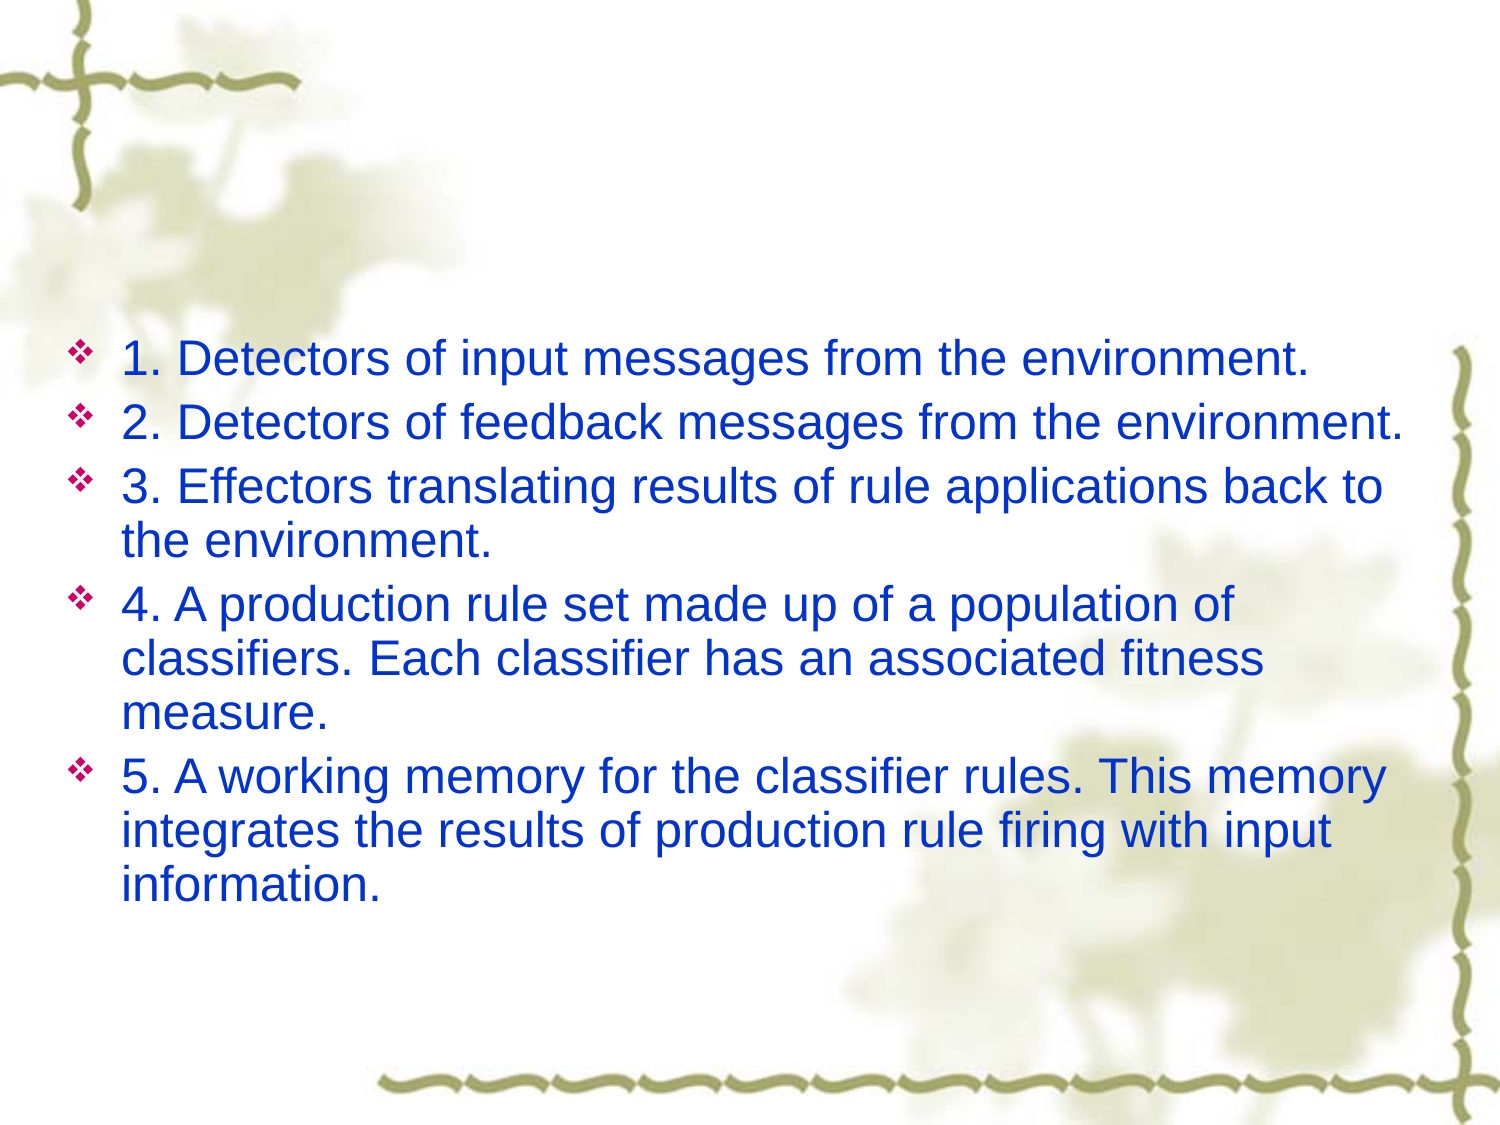

#
1. Detectors of input messages from the environment.
2. Detectors of feedback messages from the environment.
3. Effectors translating results of rule applications back to the environment.
4. A production rule set made up of a population of classifiers. Each classifier has an associated fitness measure.
5. A working memory for the classifier rules. This memory integrates the results of production rule firing with input information.